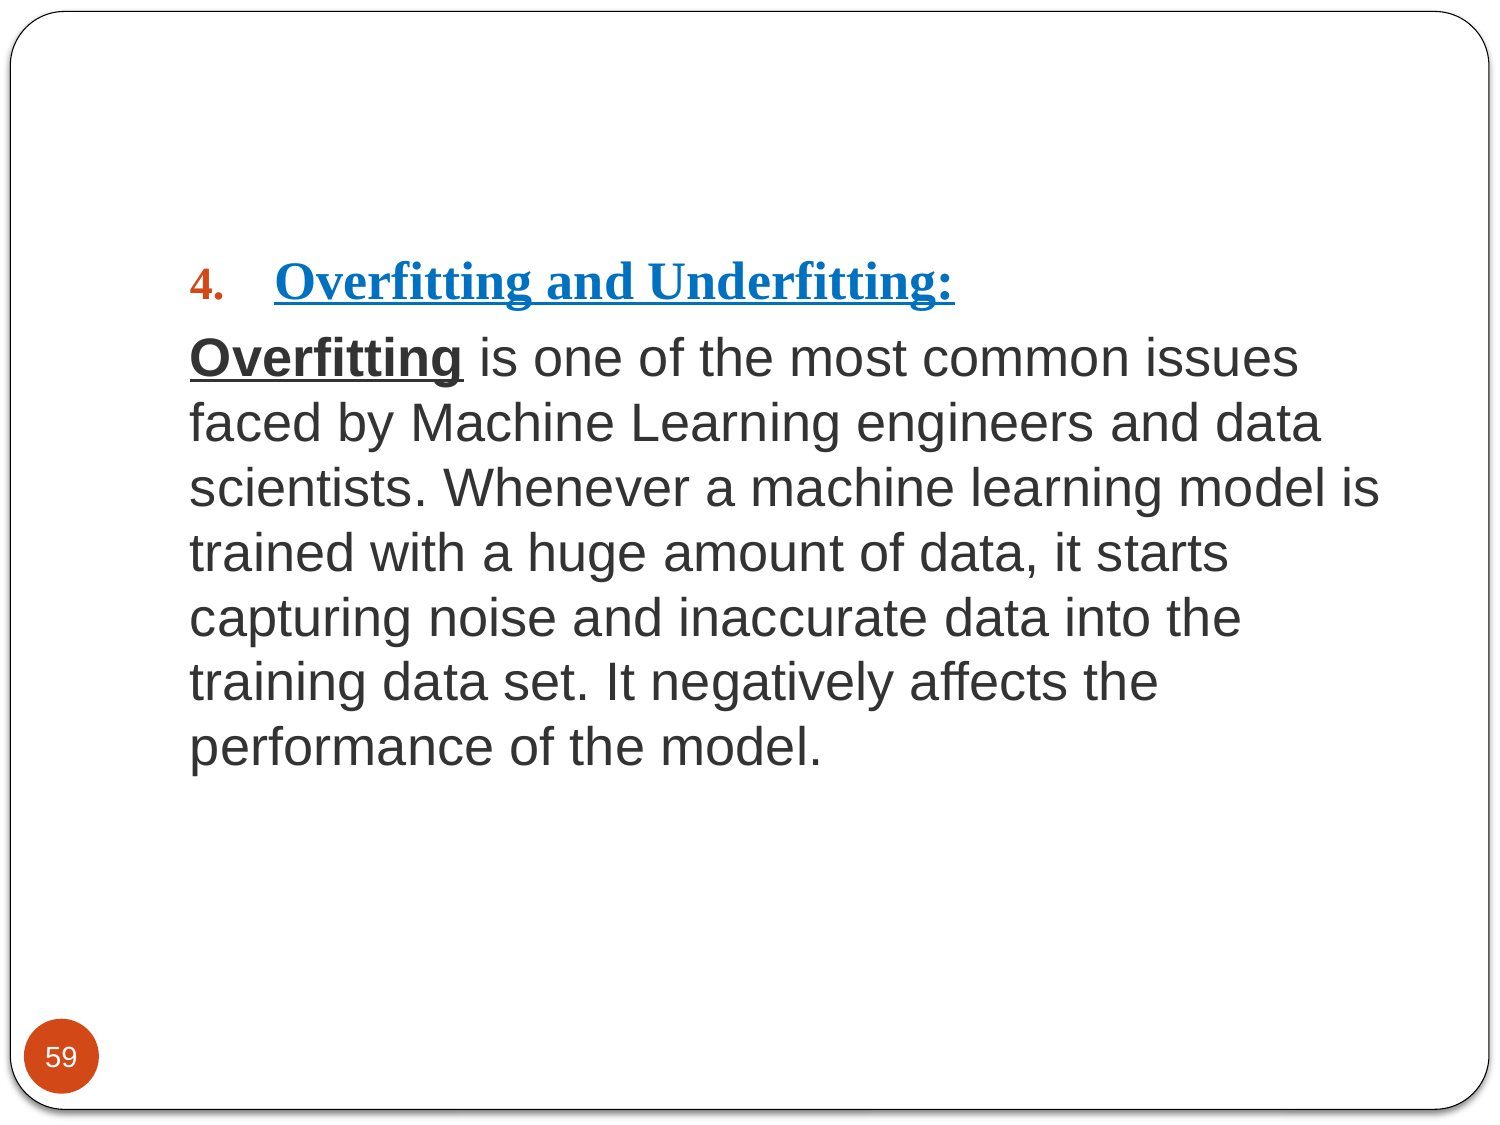

Overfitting and Underfitting:
Overfitting is one of the most common issues faced by Machine Learning engineers and data scientists. Whenever a machine learning model is trained with a huge amount of data, it starts capturing noise and inaccurate data into the training data set. It negatively affects the performance of the model.

59